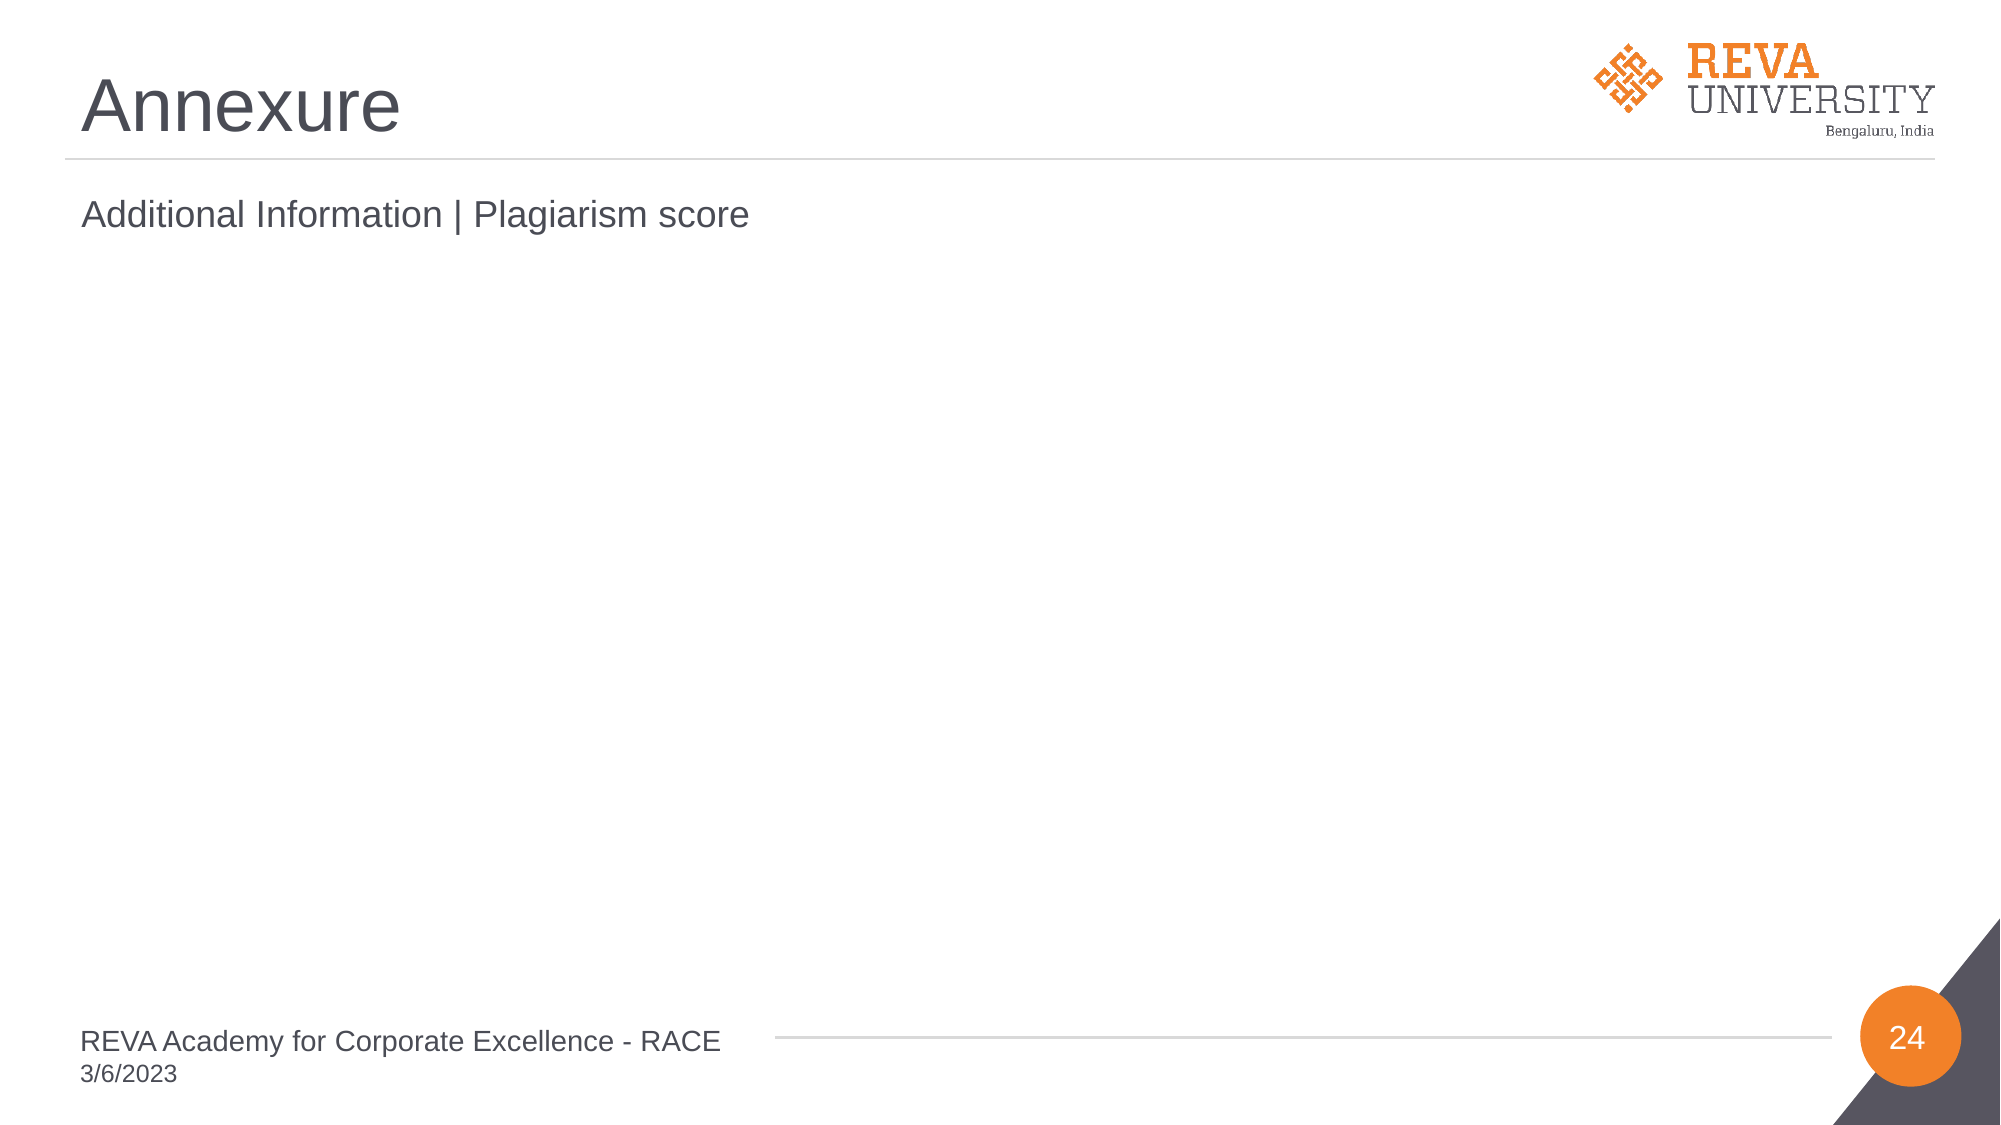

# Annexure
Additional Information | Plagiarism score
24
REVA Academy for Corporate Excellence - RACE
3/6/2023